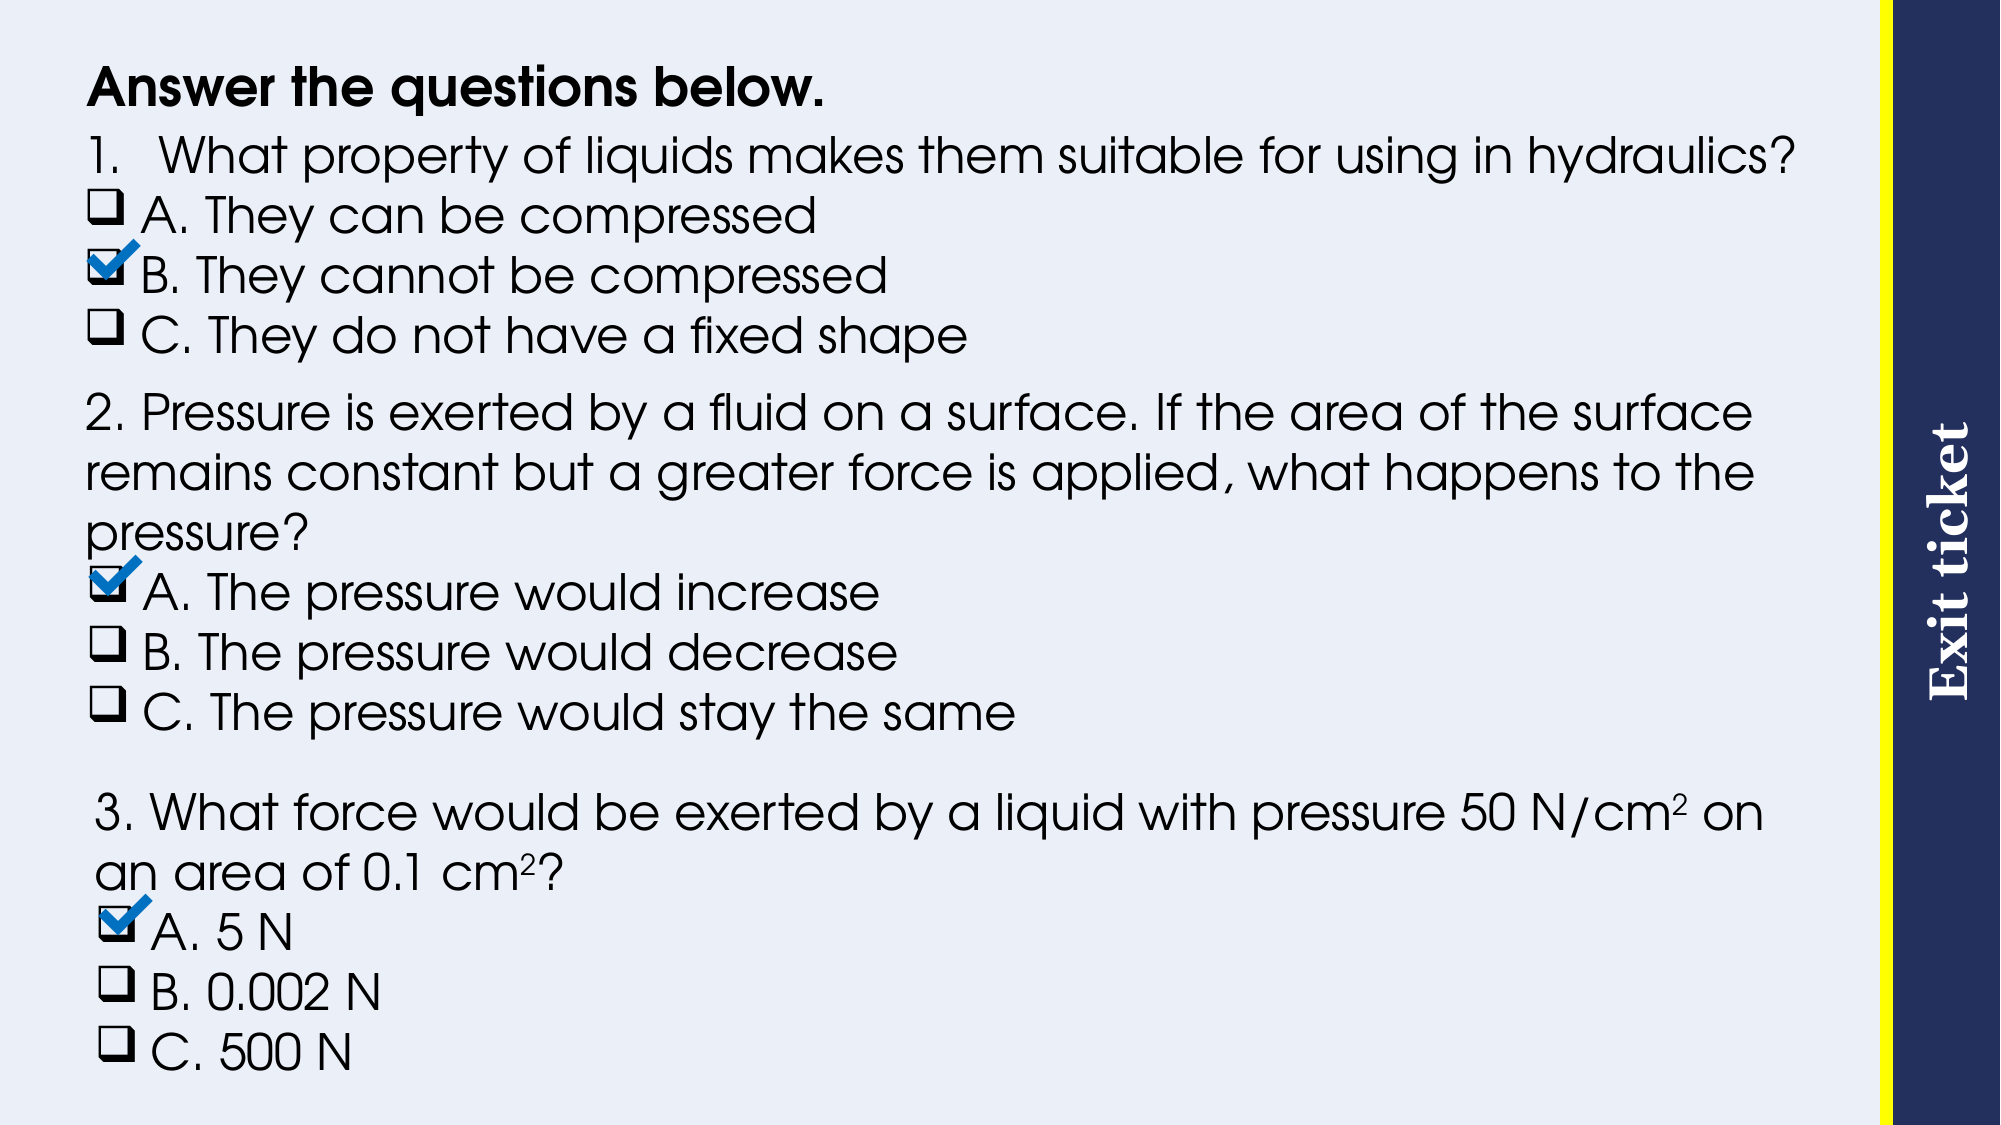

# Answer the questions below.
What property of liquids makes them suitable for using in hydraulics?
A. They can be compressed
B. They cannot be compressed
C. They do not have a fixed shape
✓
2. Pressure is exerted by a fluid on a surface. If the area of the surface remains constant but a greater force is applied, what happens to the pressure?
A. The pressure would increase
B. The pressure would decrease
C. The pressure would stay the same
✓
3. What force would be exerted by a liquid with pressure 50 N/cm2 on an area of 0.1 cm2?
A. 5 N
B. 0.002 N
C. 500 N
✓